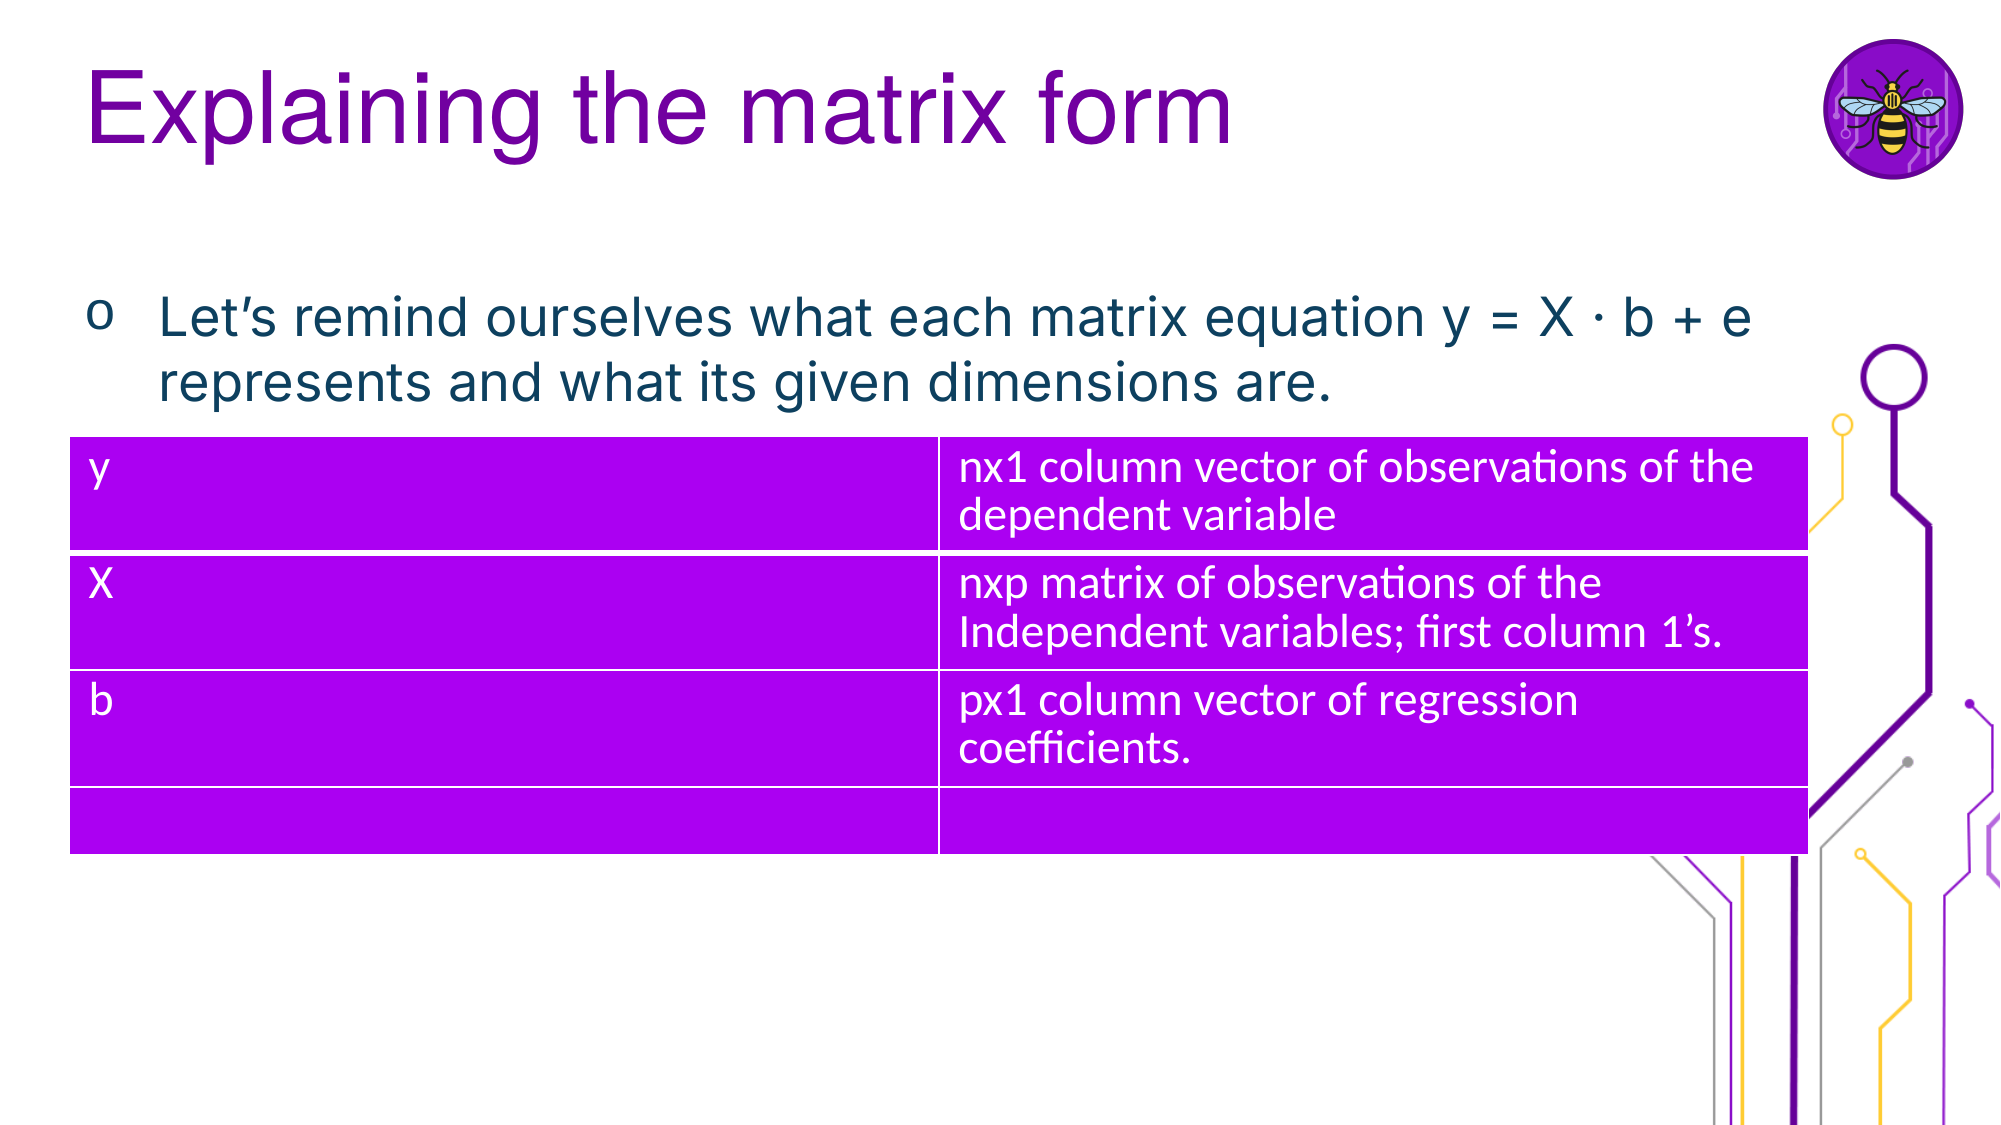

# Explaining the matrix form
Let’s remind ourselves what each matrix equation y = X · b + e represents and what its given dimensions are.
| y | nx1 column vector of observations of the dependent variable |
| --- | --- |
| X | nxp matrix of observations of the Independent variables; first column 1’s. |
| b | px1 column vector of regression coefficients. |
|  |  |